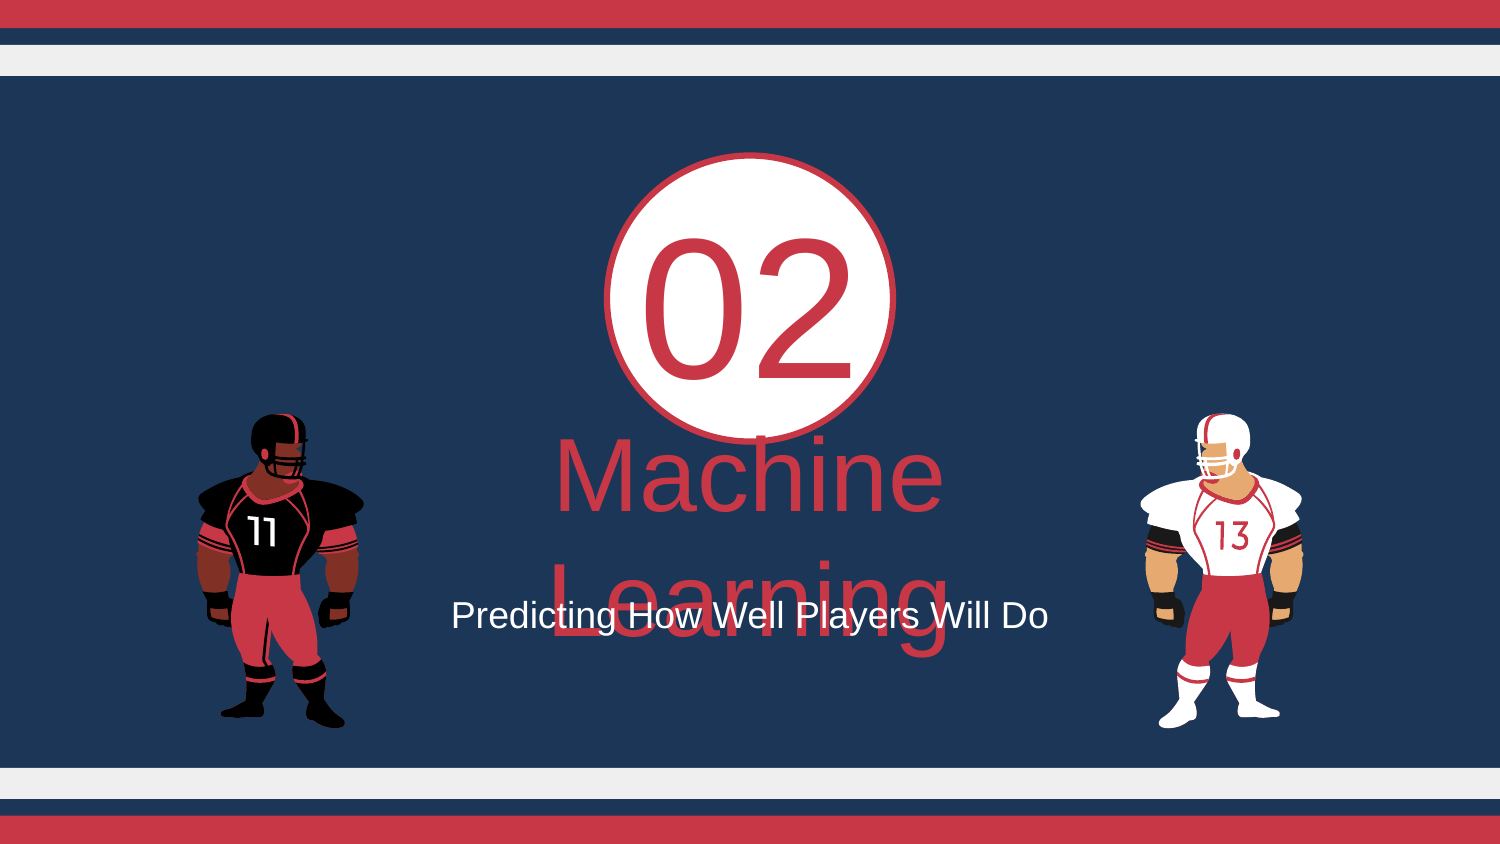

02

# Machine Learning
Predicting How Well Players Will Do